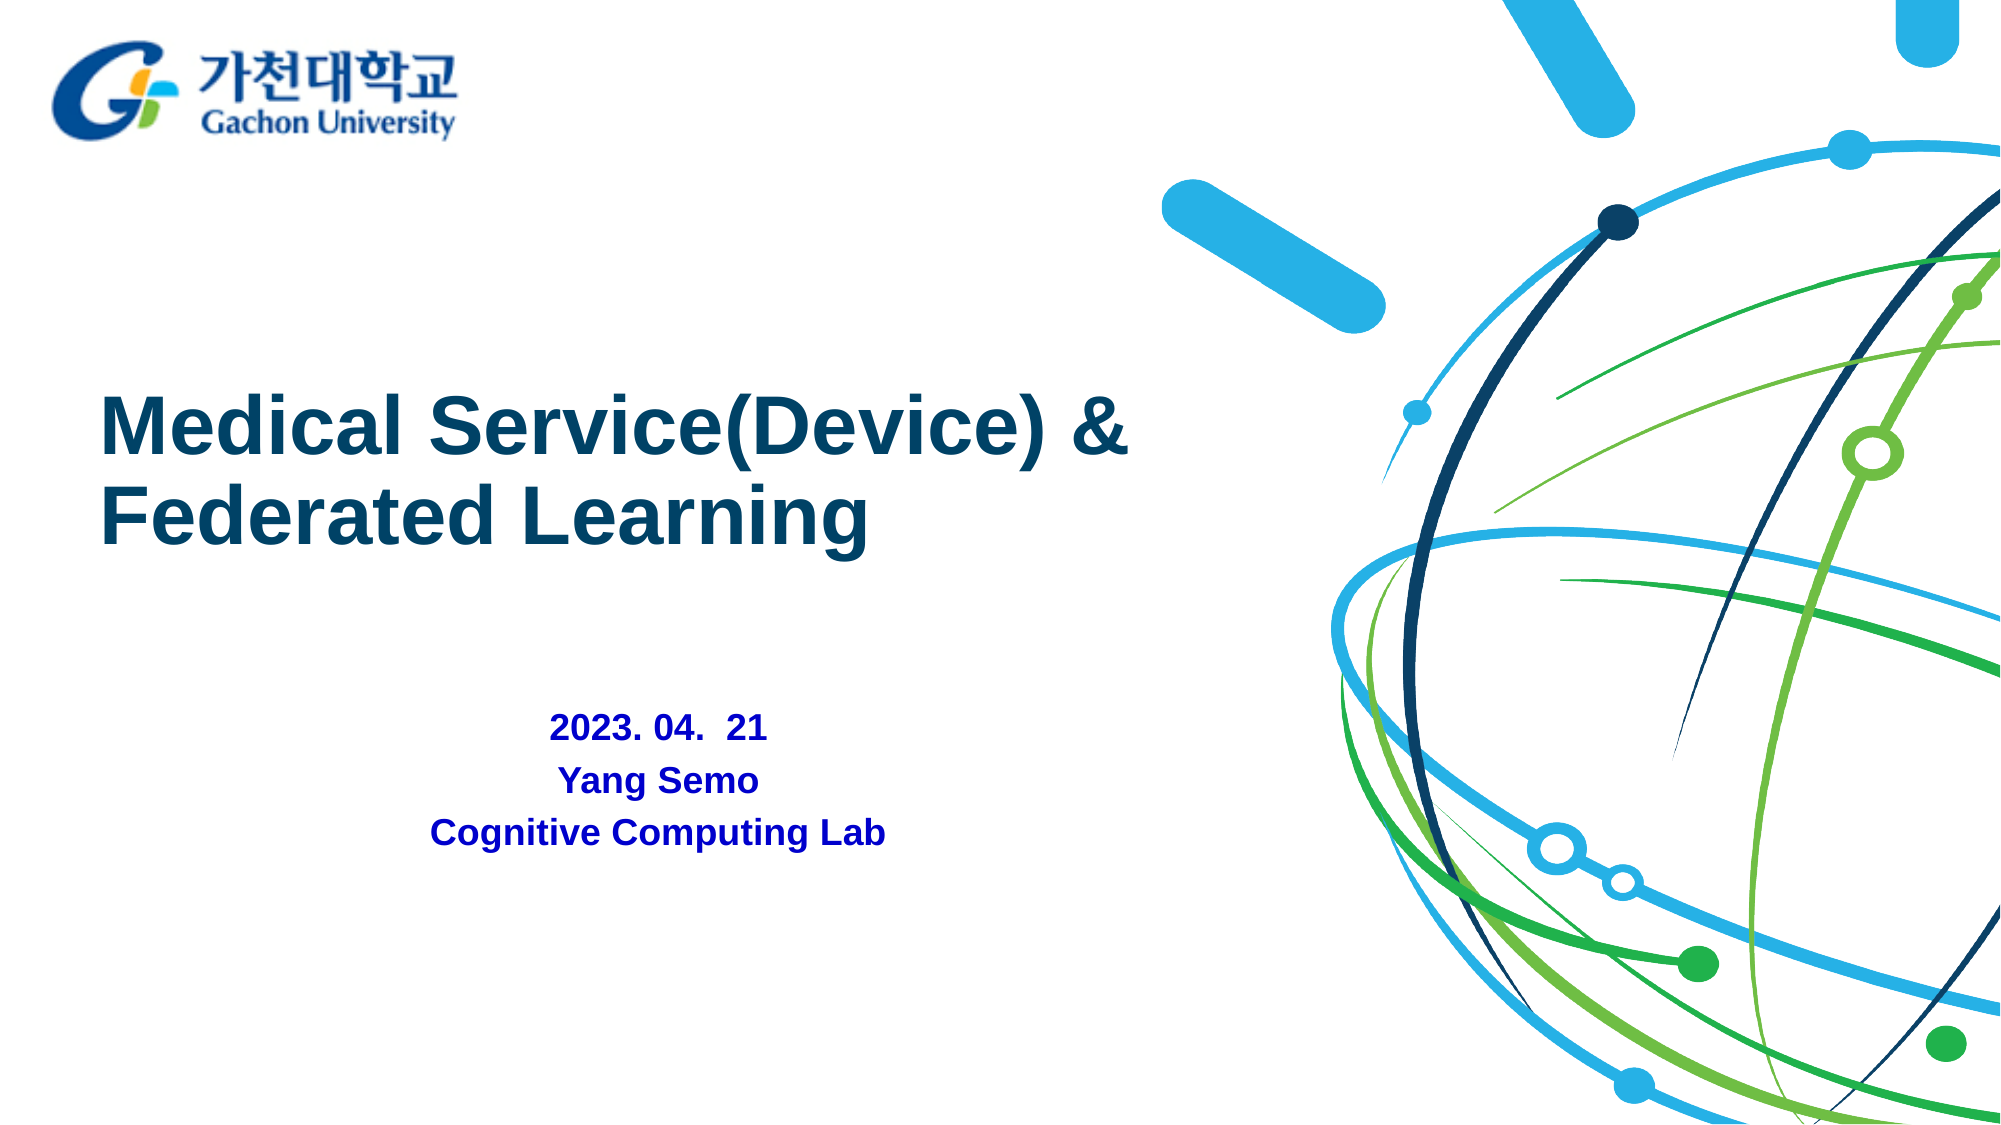

# Medical Service(Device) & Federated Learning
2023. 04.  21
Yang Semo
Cognitive Computing Lab